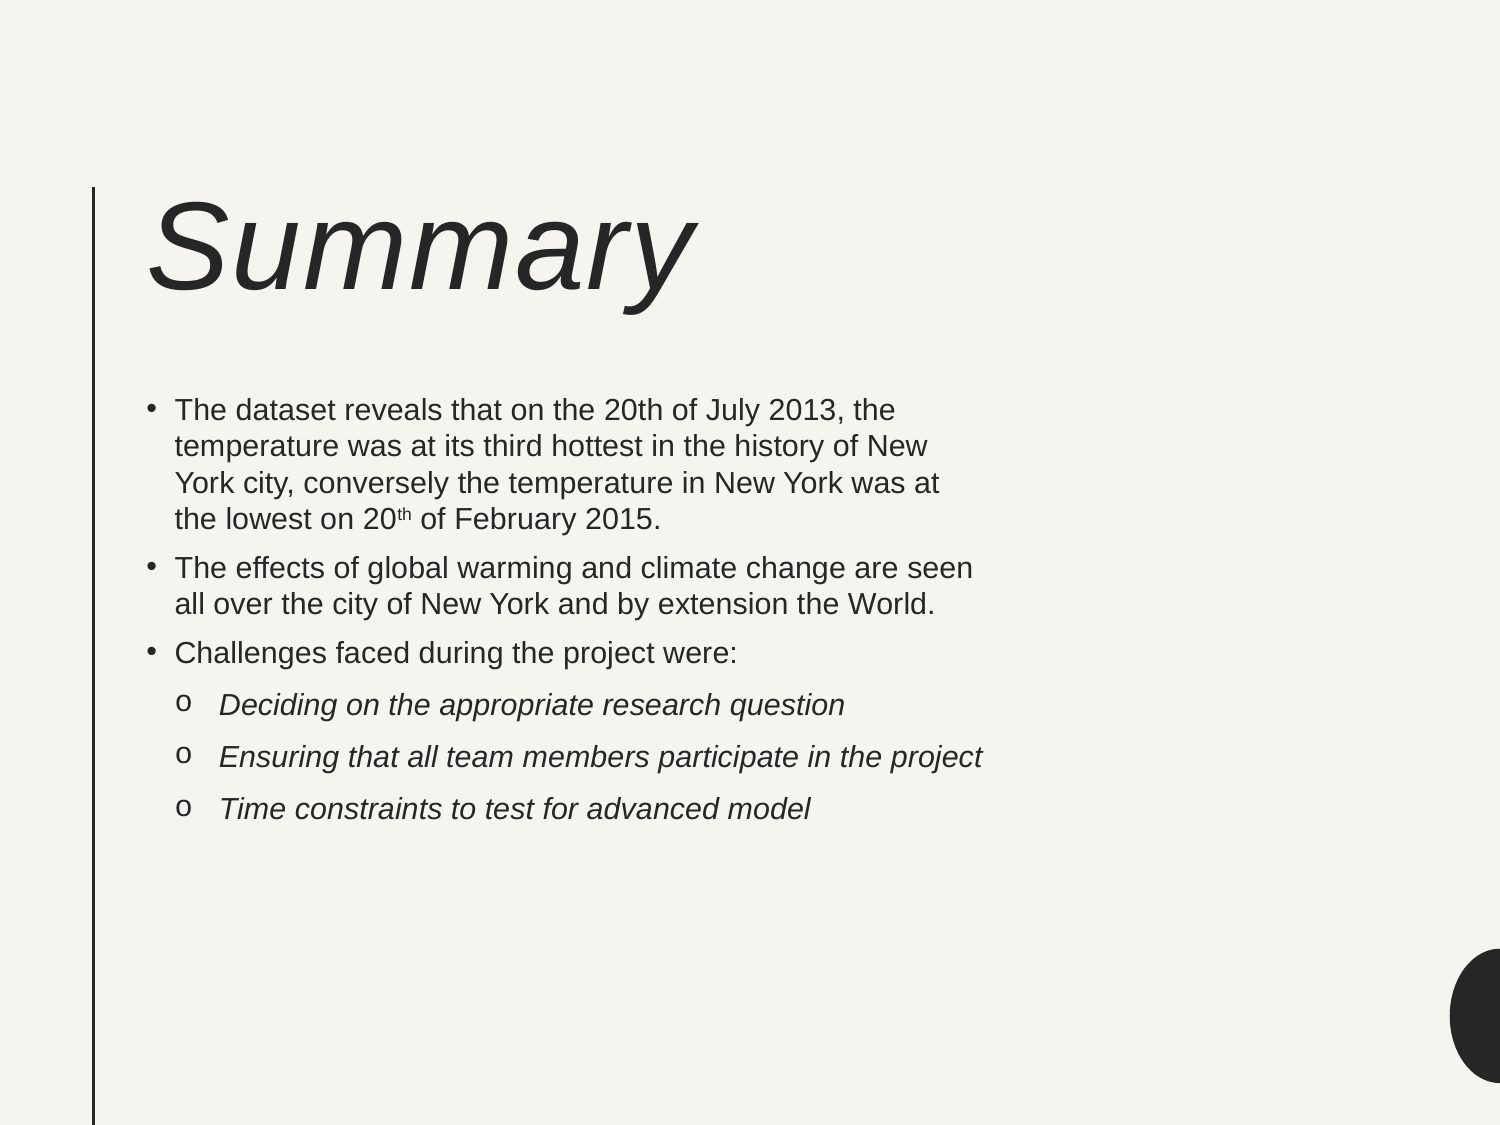

# Summary
The dataset reveals that on the 20th of July 2013, the temperature was at its third hottest in the history of New York city, conversely the temperature in New York was at the lowest on 20th of February 2015.
The effects of global warming and climate change are seen all over the city of New York and by extension the World.
Challenges faced during the project were:
Deciding on the appropriate research question
Ensuring that all team members participate in the project
Time constraints to test for advanced model